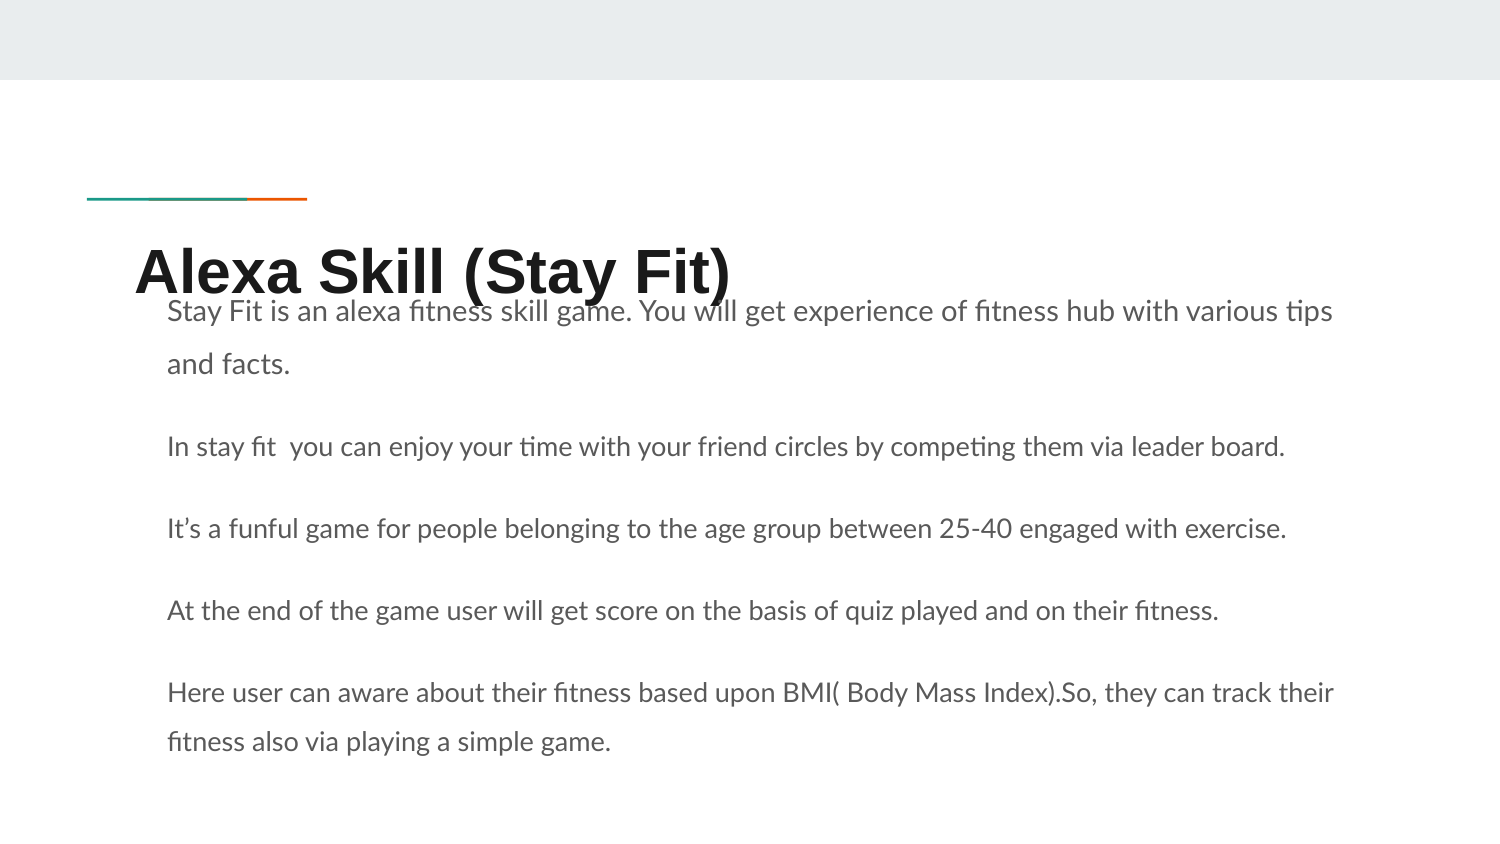

# Alexa Skill (Stay Fit)
Stay Fit is an alexa fitness skill game. You will get experience of fitness hub with various tips and facts.
In stay fit  you can enjoy your time with your friend circles by competing them via leader board.
It’s a funful game for people belonging to the age group between 25-40 engaged with exercise.
At the end of the game user will get score on the basis of quiz played and on their fitness.
Here user can aware about their fitness based upon BMI( Body Mass Index).So, they can track their fitness also via playing a simple game.